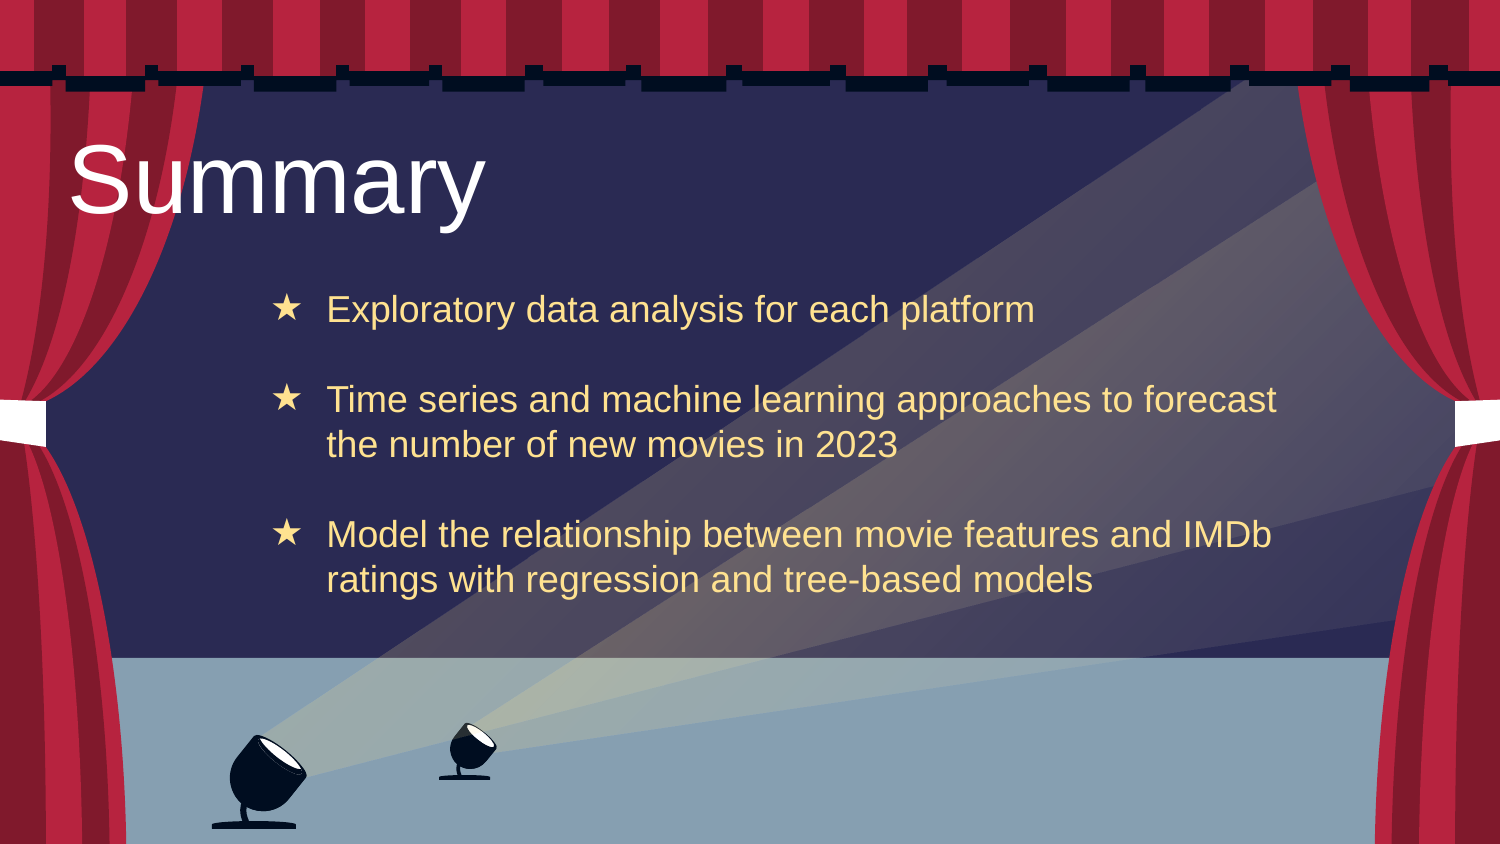

# Summary
Exploratory data analysis for each platform

Time series and machine learning approaches to forecast the number of new movies in 2023

Model the relationship between movie features and IMDb ratings with regression and tree-based models